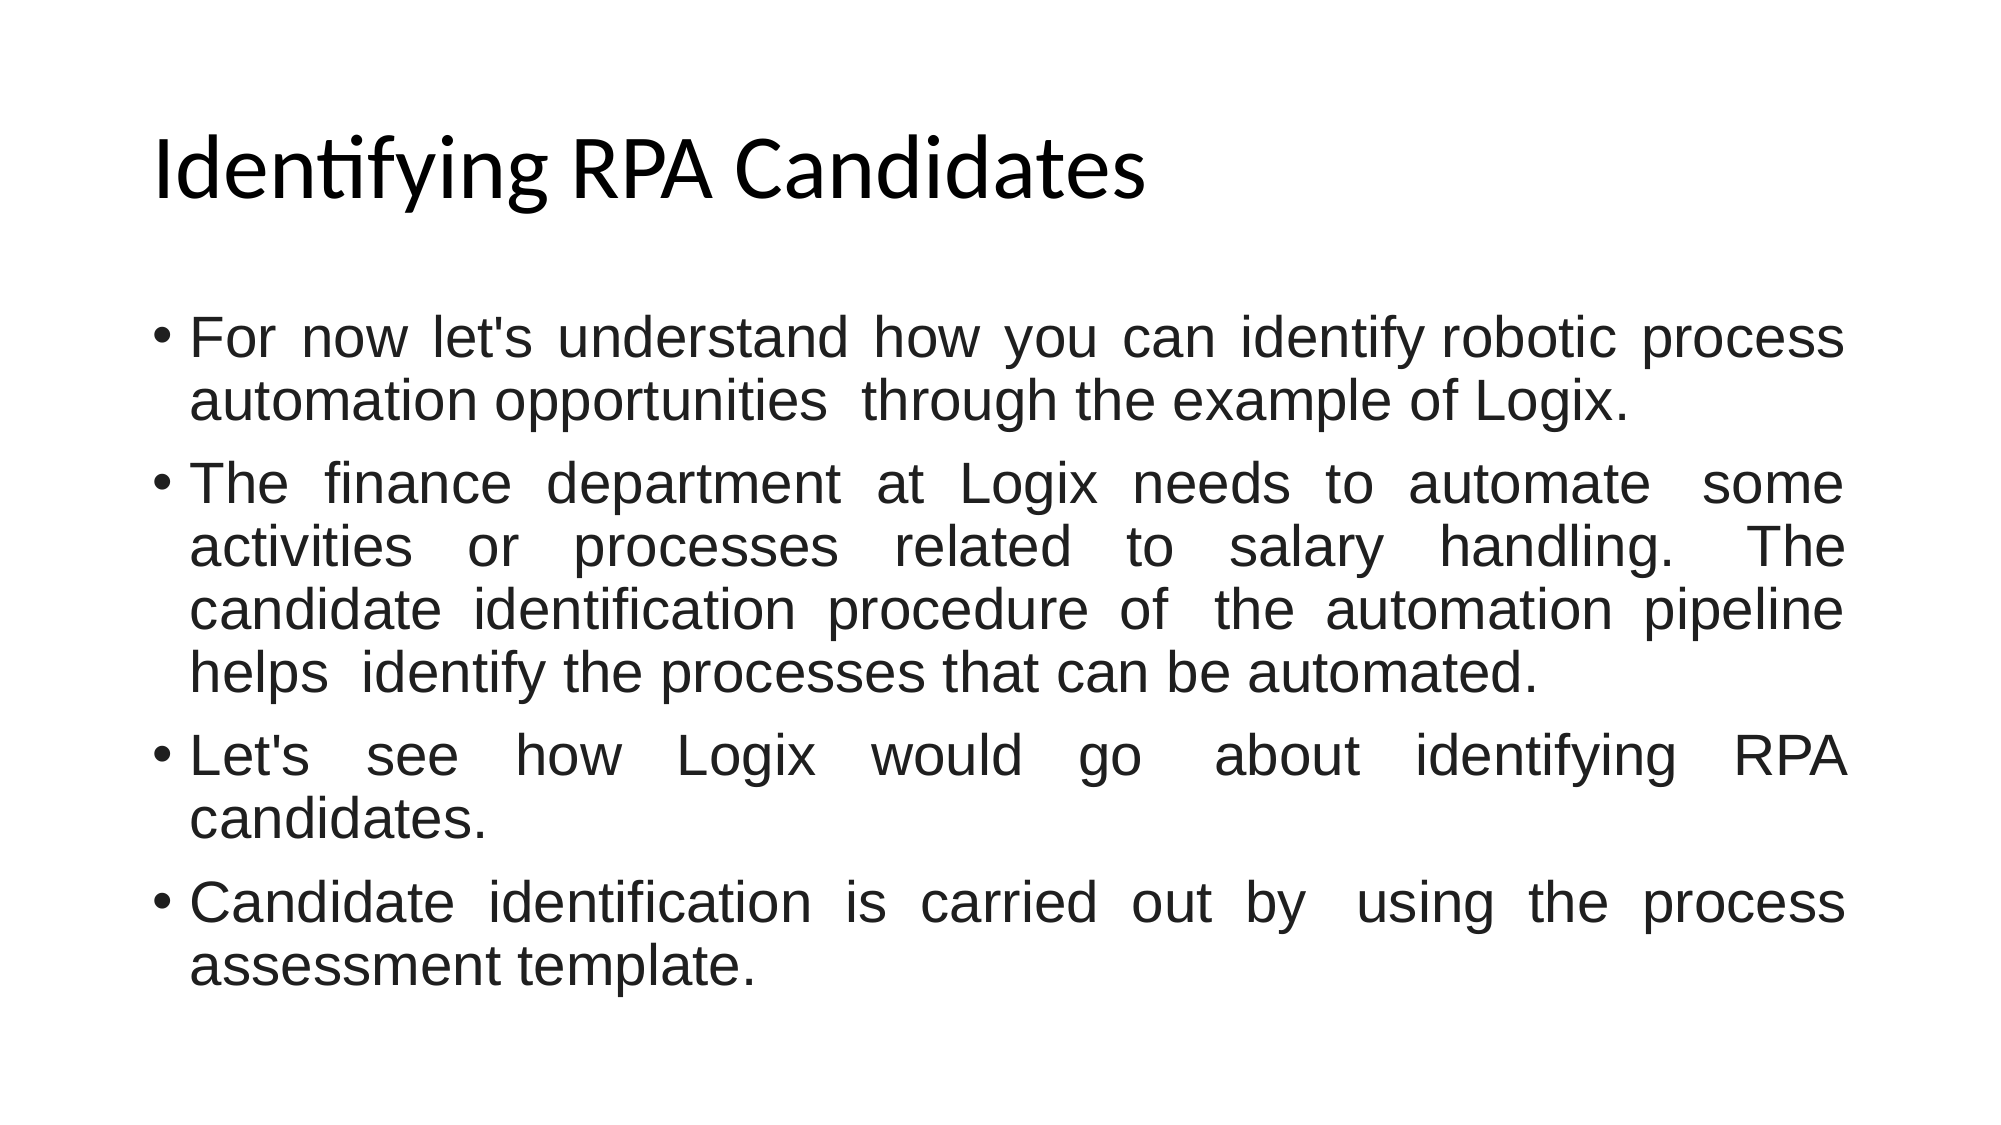

# Identifying RPA Candidates
For now let's understand how you can identify robotic process automation opportunities  through the example of Logix.
The finance department at Logix needs to automate  some activities or processes related to salary handling.  The candidate identification procedure of  the automation pipeline helps  identify the processes that can be automated.
Let's see how Logix would go  about identifying RPA candidates.
Candidate identification is carried out by  using the process assessment template.